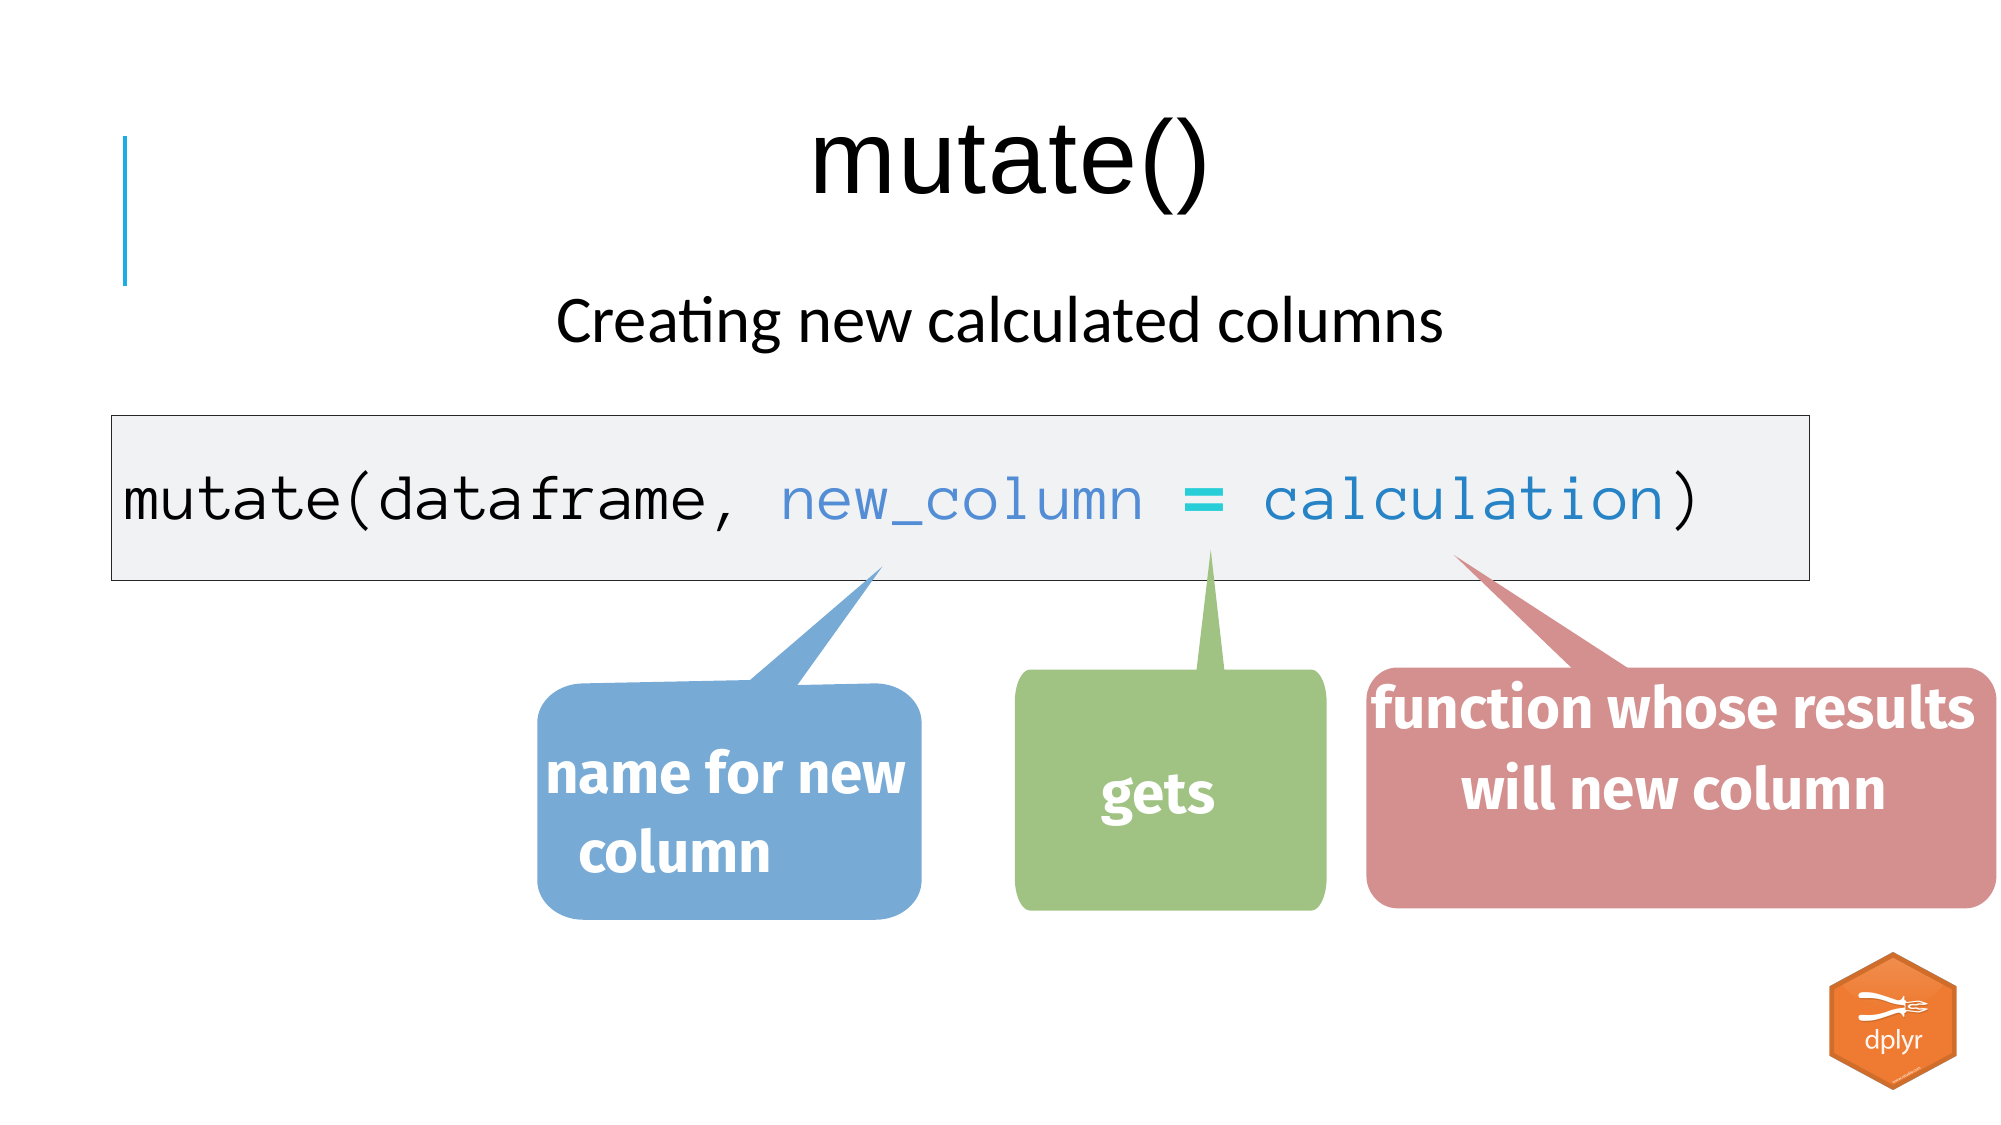

# mutate()
Creating new calculated columns

mutate(dataframe, new_column = calculation)

function whose results will new column
name for new column
gets